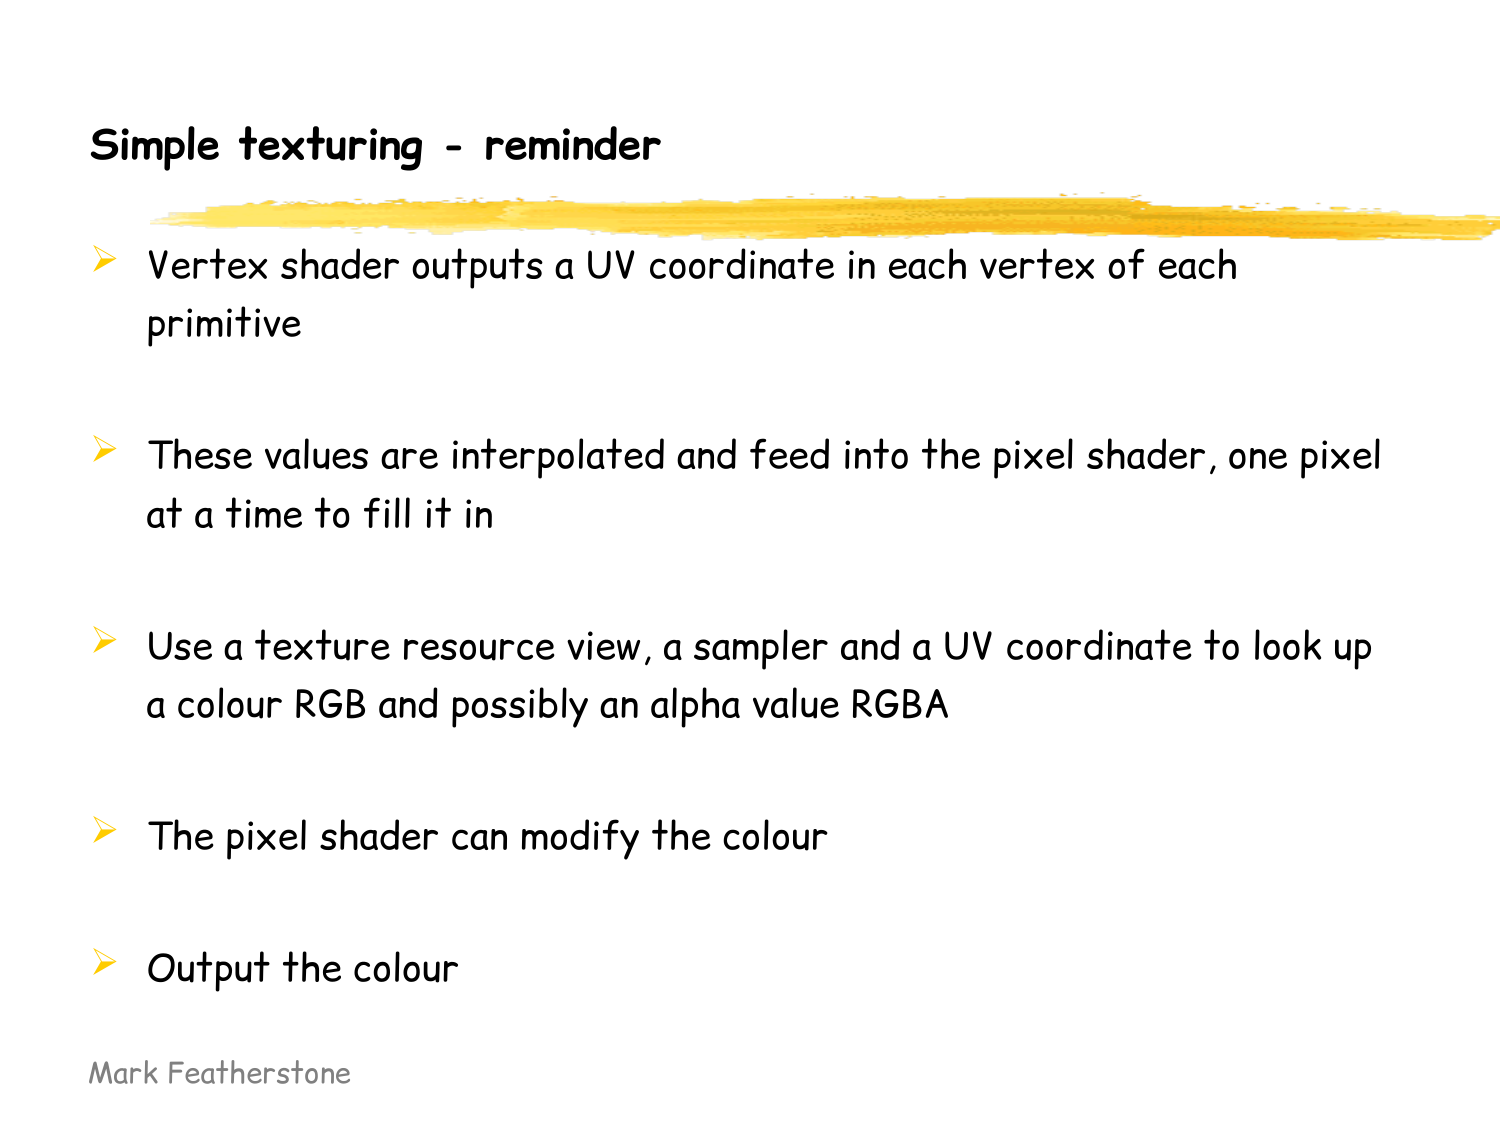

# Simple texturing - reminder
Vertex shader outputs a UV coordinate in each vertex of each primitive

These values are interpolated and feed into the pixel shader, one pixel at a time to fill it in

Use a texture resource view, a sampler and a UV coordinate to look up a colour RGB and possibly an alpha value RGBA

The pixel shader can modify the colour

Output the colour